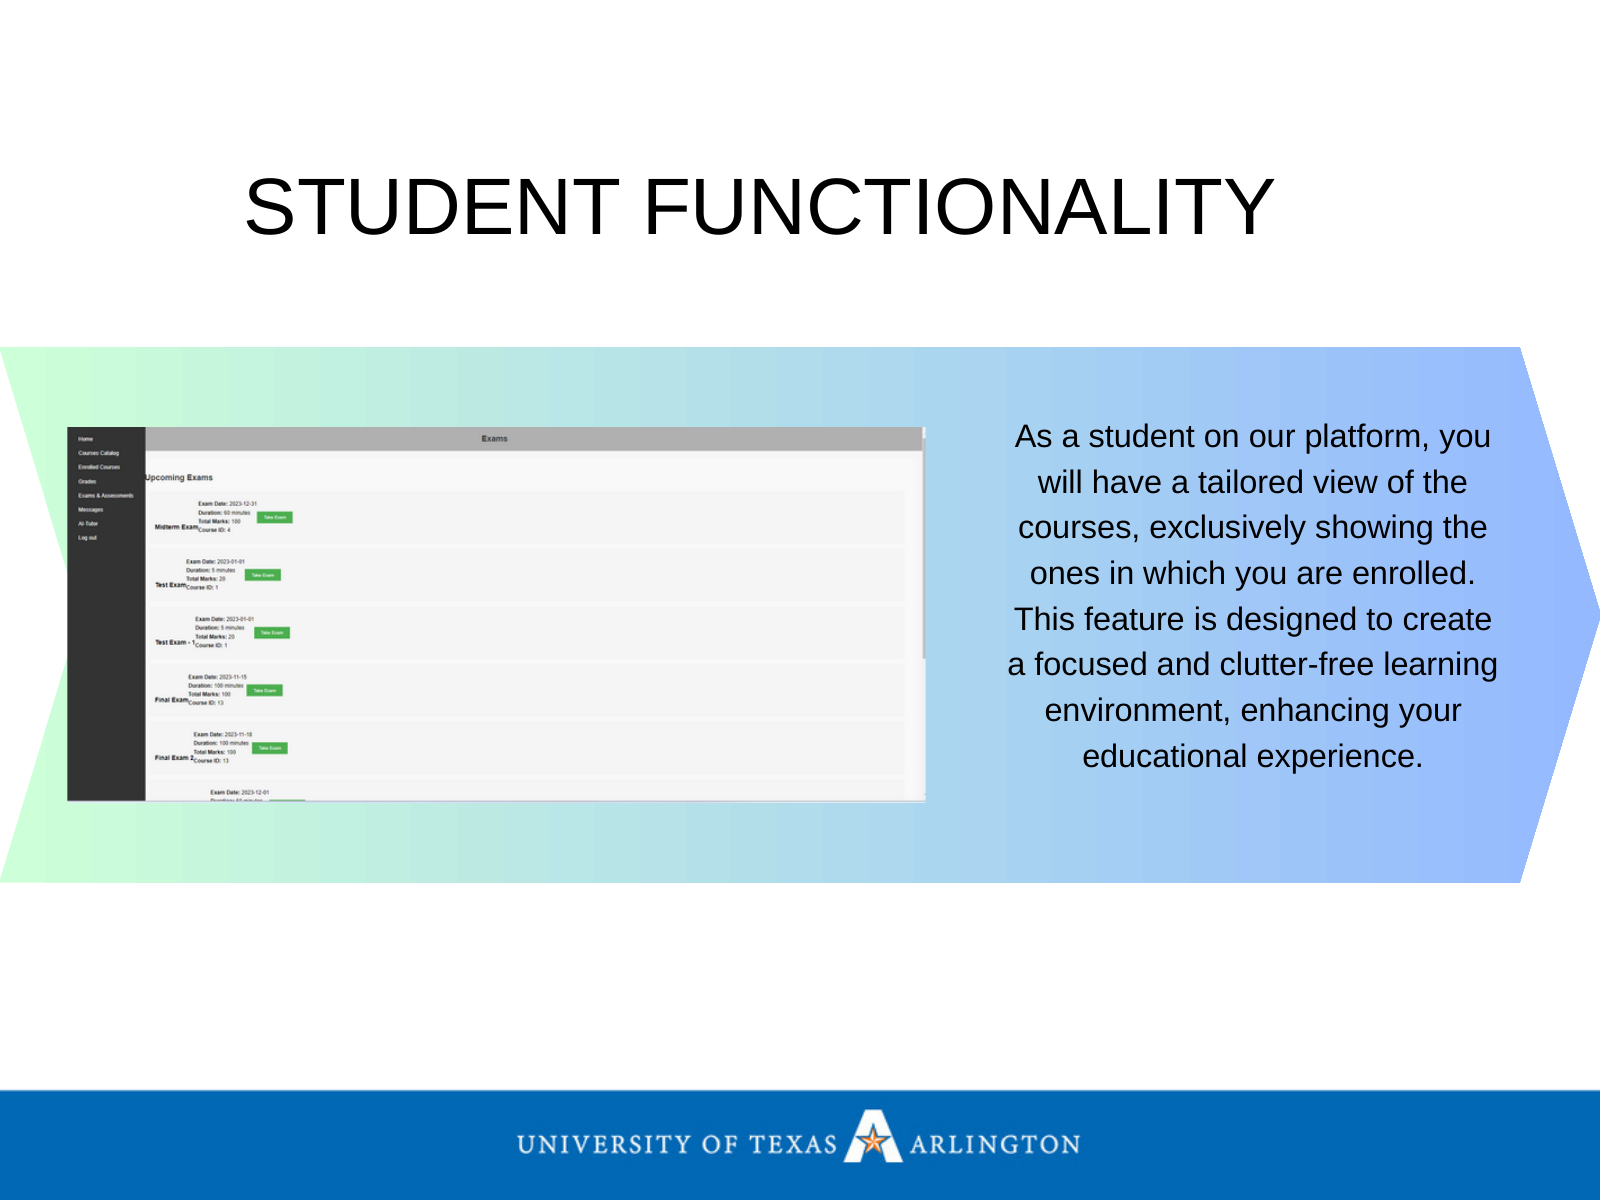

STUDENT FUNCTIONALITY

As a student on our platform, you will have a tailored view of the courses, exclusively showing the ones in which you are enrolled. This feature is designed to create a focused and clutter-free learning environment, enhancing your educational experience.